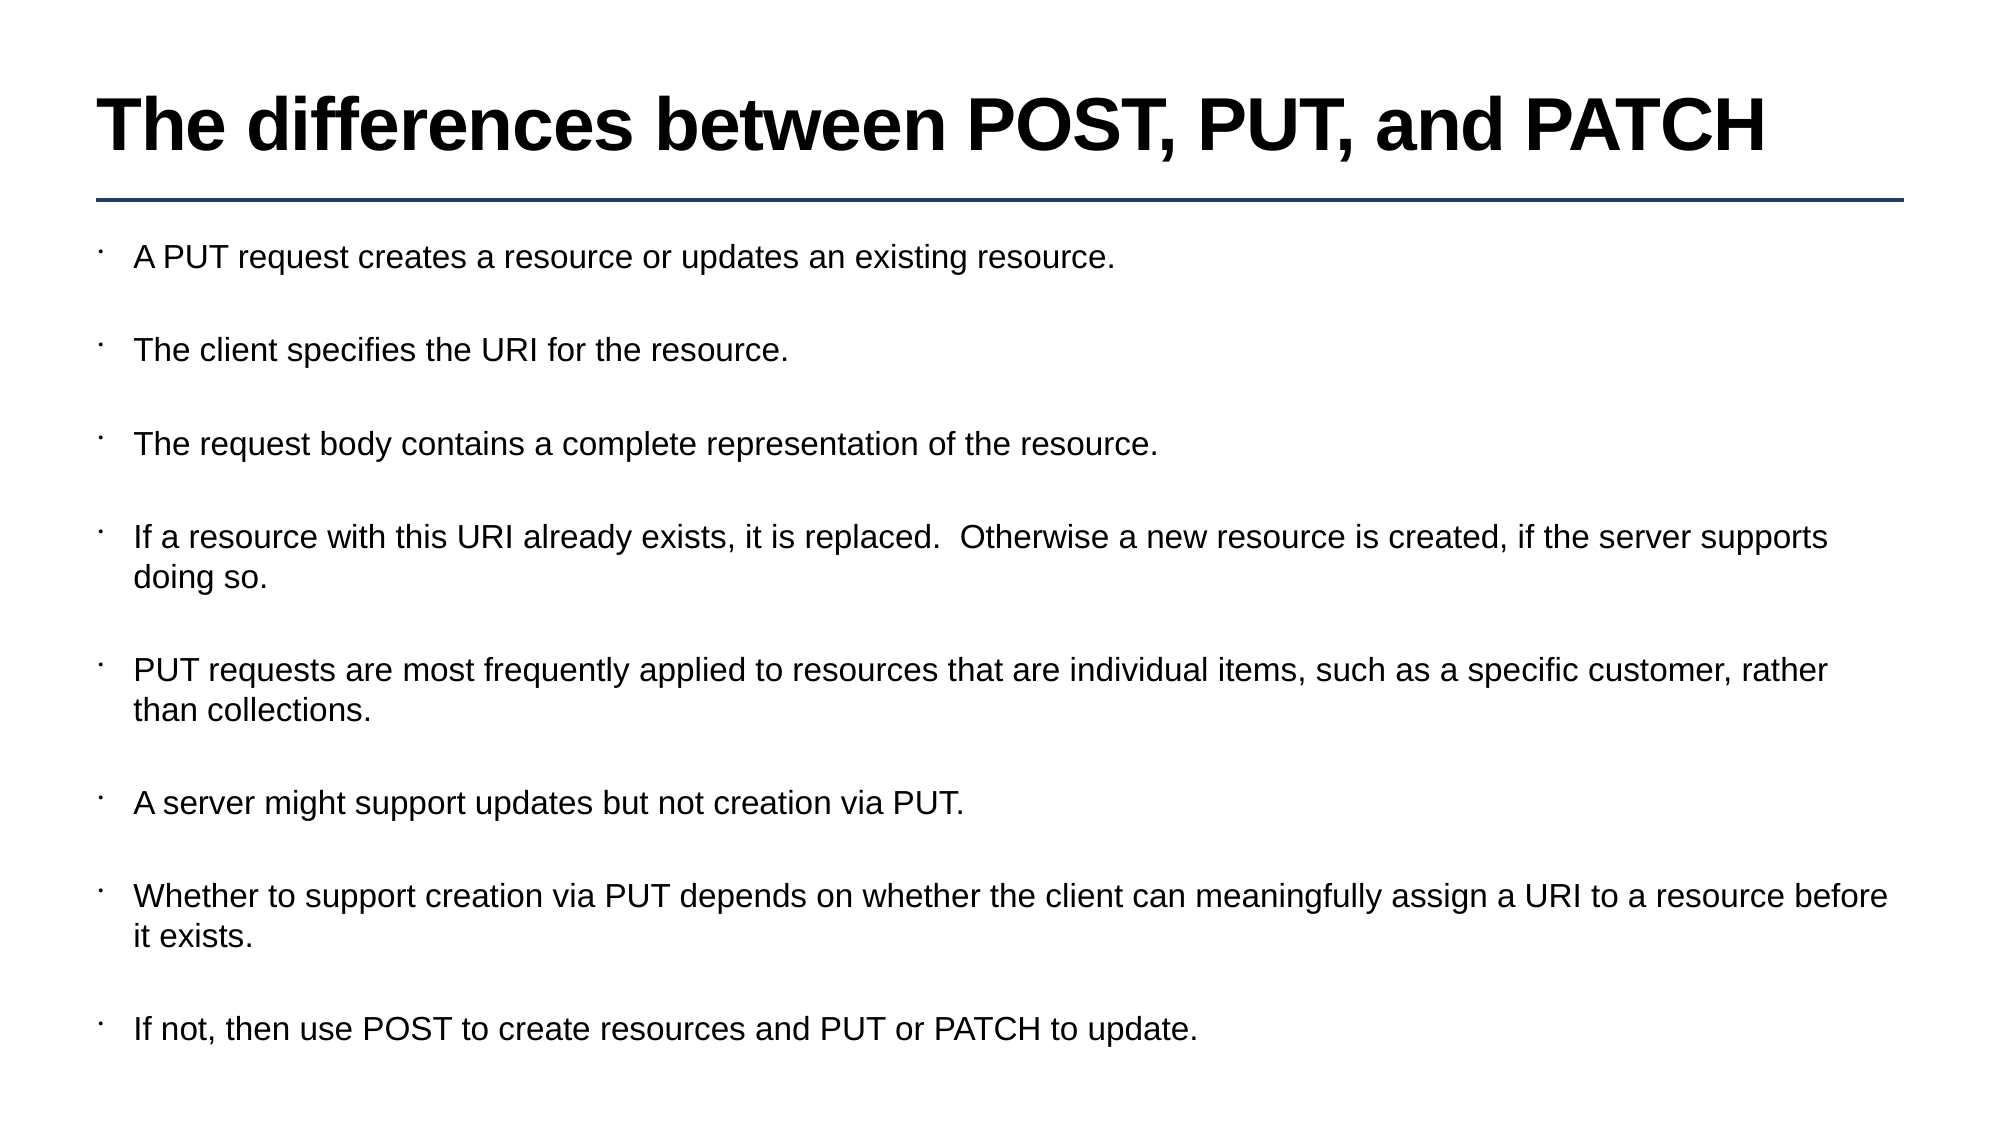

# The differences between POST, PUT, and PATCH
A PUT request creates a resource or updates an existing resource.

The client specifies the URI for the resource.

The request body contains a complete representation of the resource.

If a resource with this URI already exists, it is replaced.  Otherwise a new resource is created, if the server supports doing so.

PUT requests are most frequently applied to resources that are individual items, such as a specific customer, rather than collections.

A server might support updates but not creation via PUT.

Whether to support creation via PUT depends on whether the client can meaningfully assign a URI to a resource before it exists.

If not, then use POST to create resources and PUT or PATCH to update.